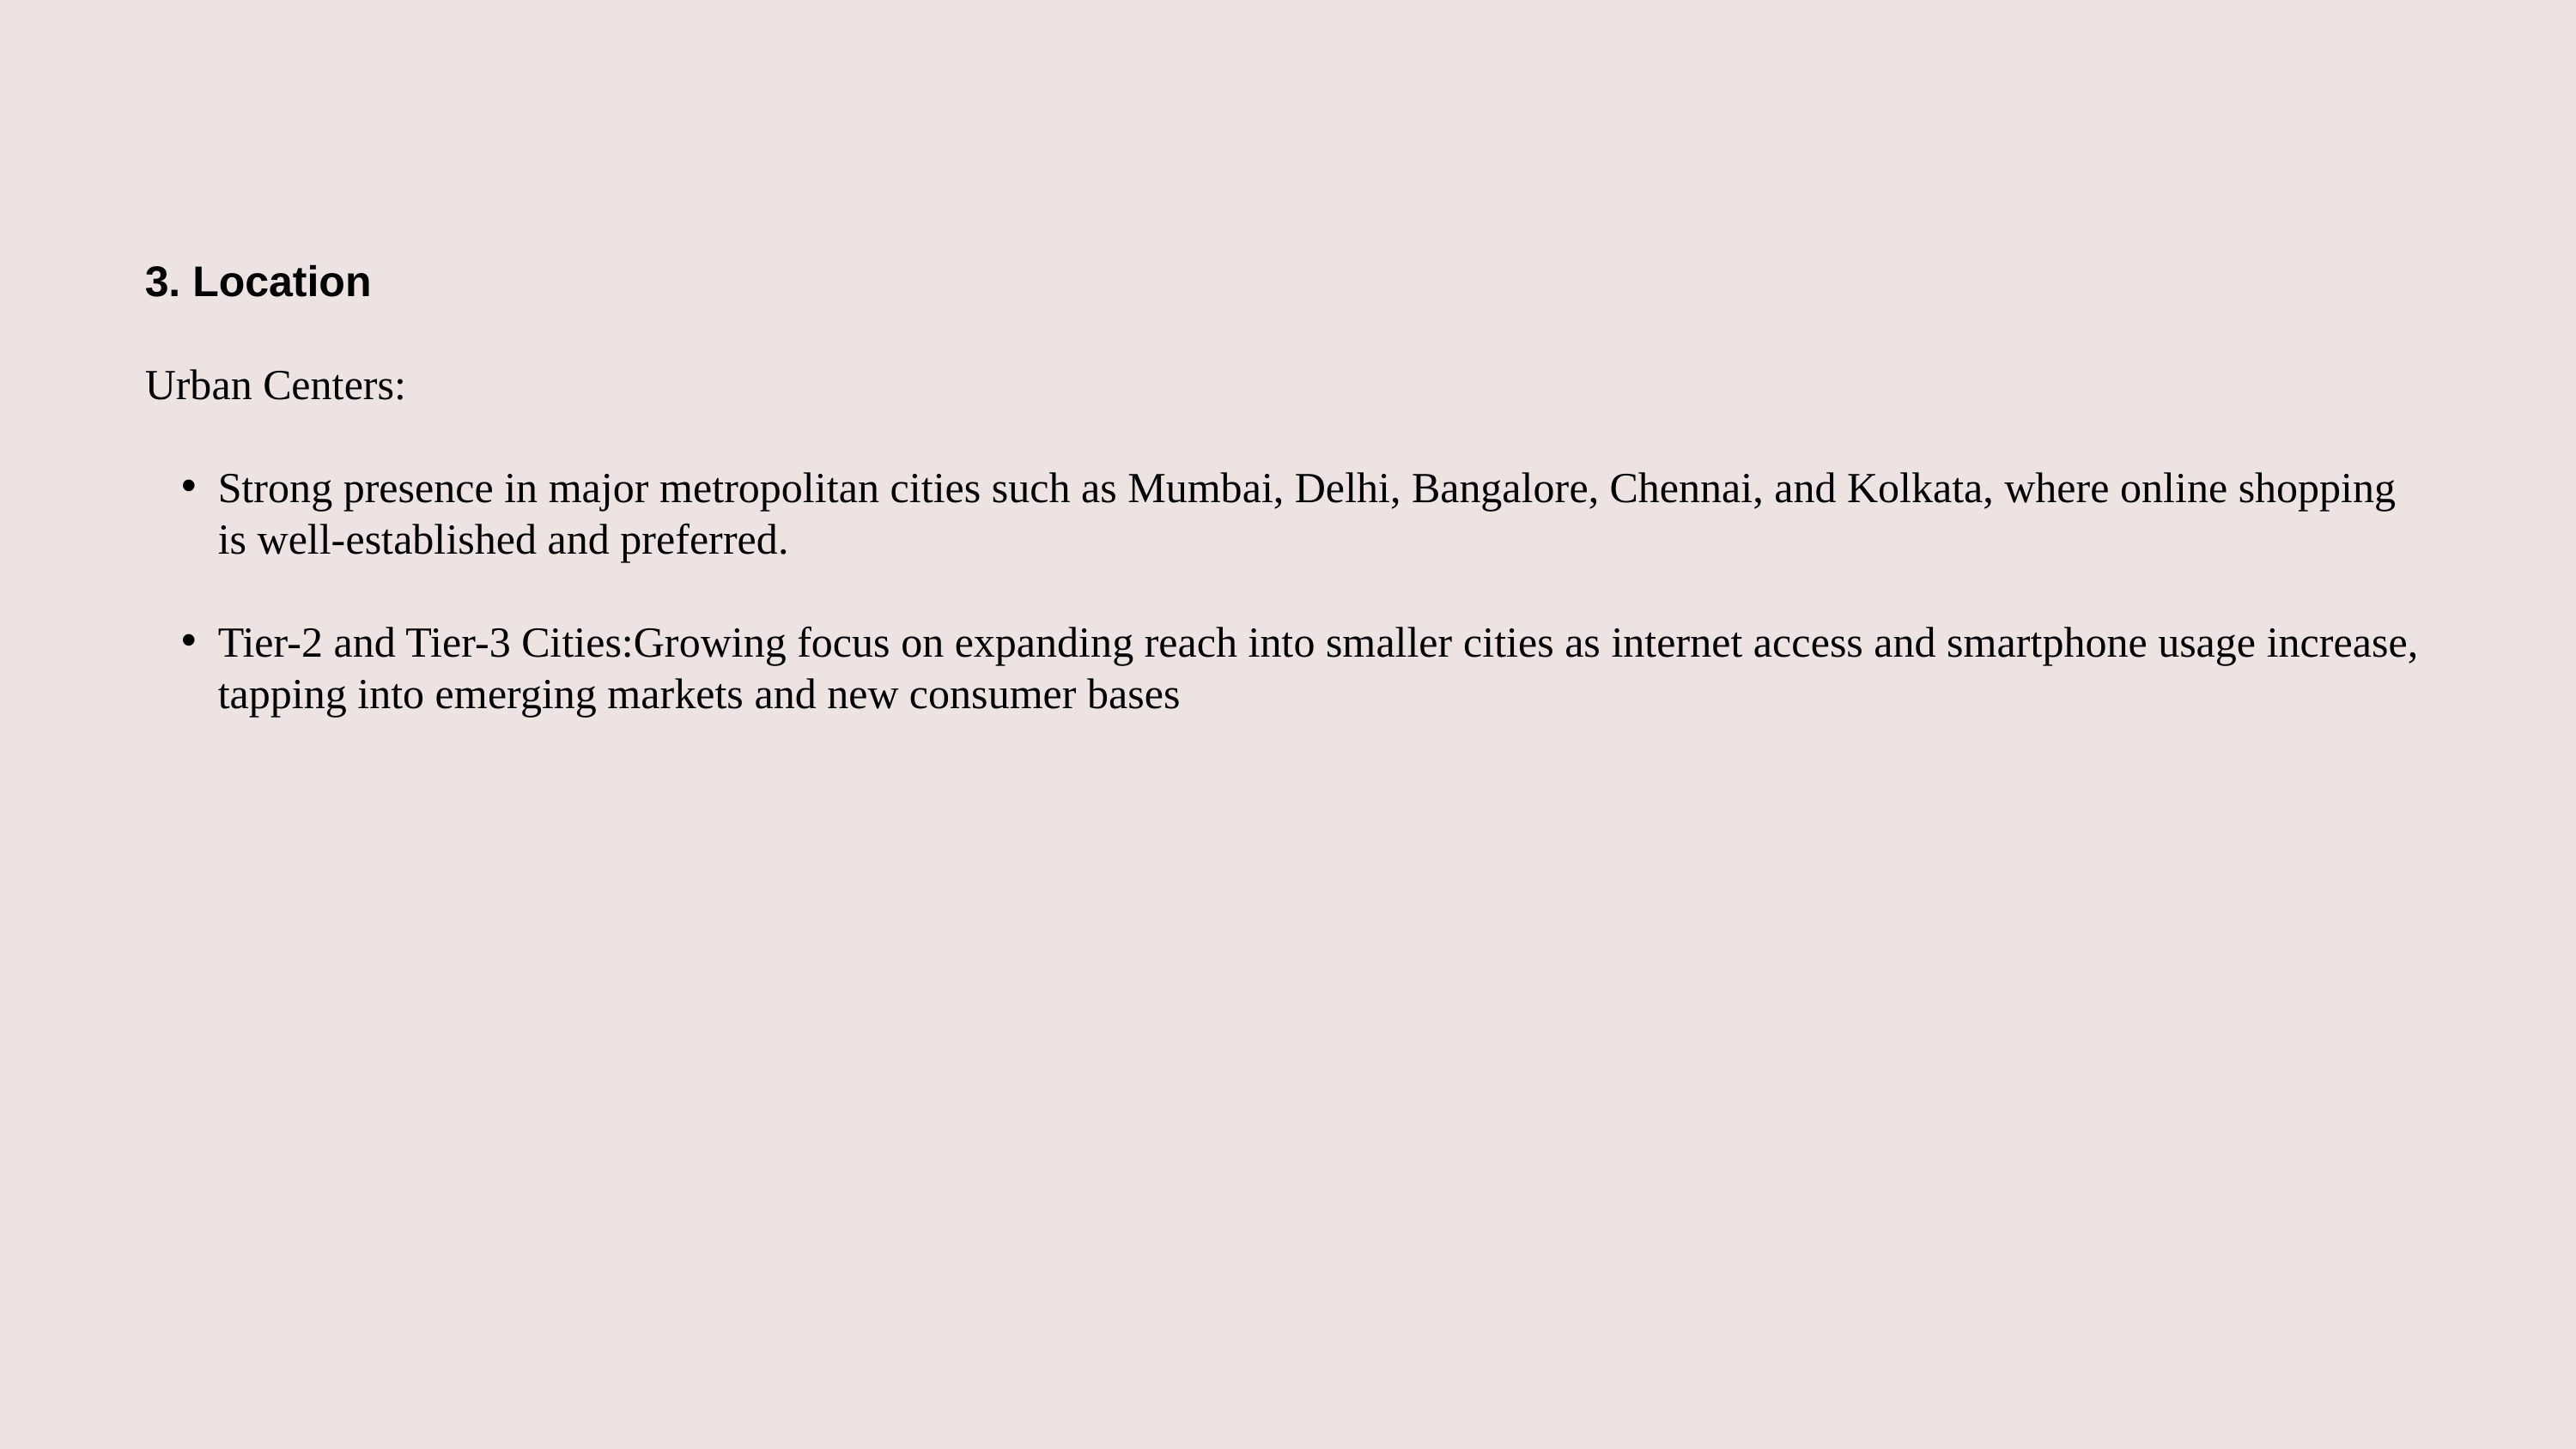

3. Location

Urban Centers:

Strong presence in major metropolitan cities such as Mumbai, Delhi, Bangalore, Chennai, and Kolkata, where online shopping is well-established and preferred.

Tier-2 and Tier-3 Cities:Growing focus on expanding reach into smaller cities as internet access and smartphone usage increase, tapping into emerging markets and new consumer bases